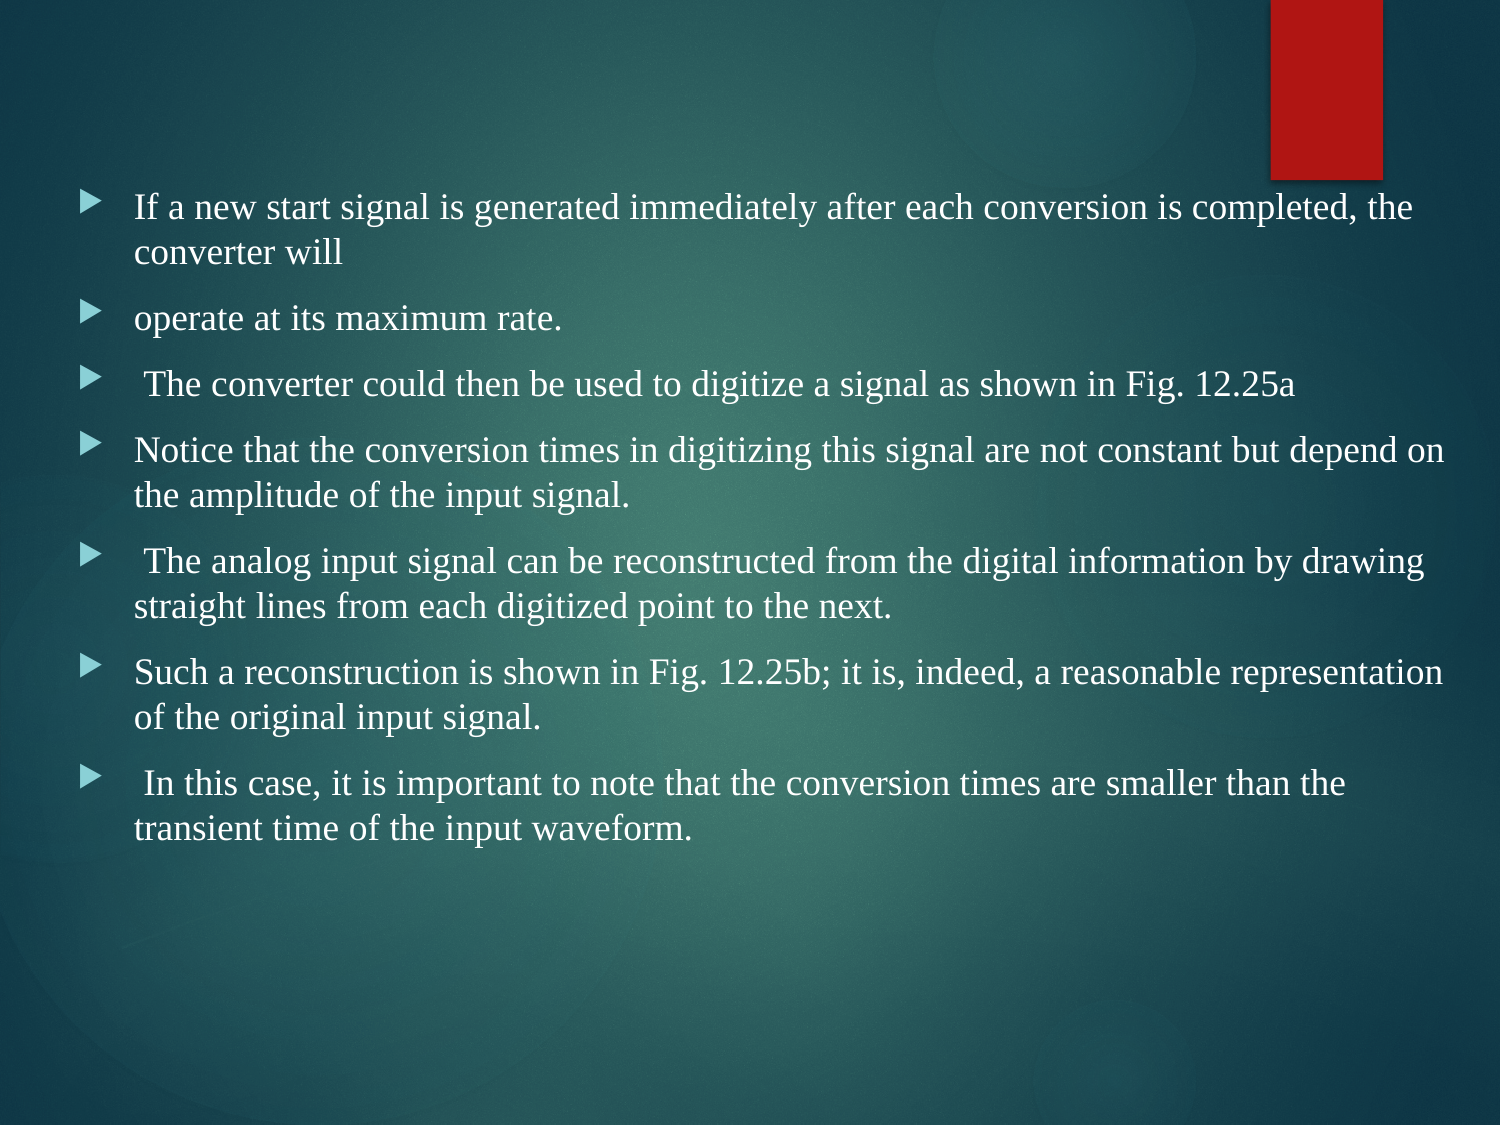

If a new start signal is generated immediately after each conversion is completed, the converter will
operate at its maximum rate.
 The converter could then be used to digitize a signal as shown in Fig. 12.25a
Notice that the conversion times in digitizing this signal are not constant but depend on the amplitude of the input signal.
 The analog input signal can be reconstructed from the digital information by drawing straight lines from each digitized point to the next.
Such a reconstruction is shown in Fig. 12.25b; it is, indeed, a reasonable representation of the original input signal.
 In this case, it is important to note that the conversion times are smaller than the transient time of the input waveform.